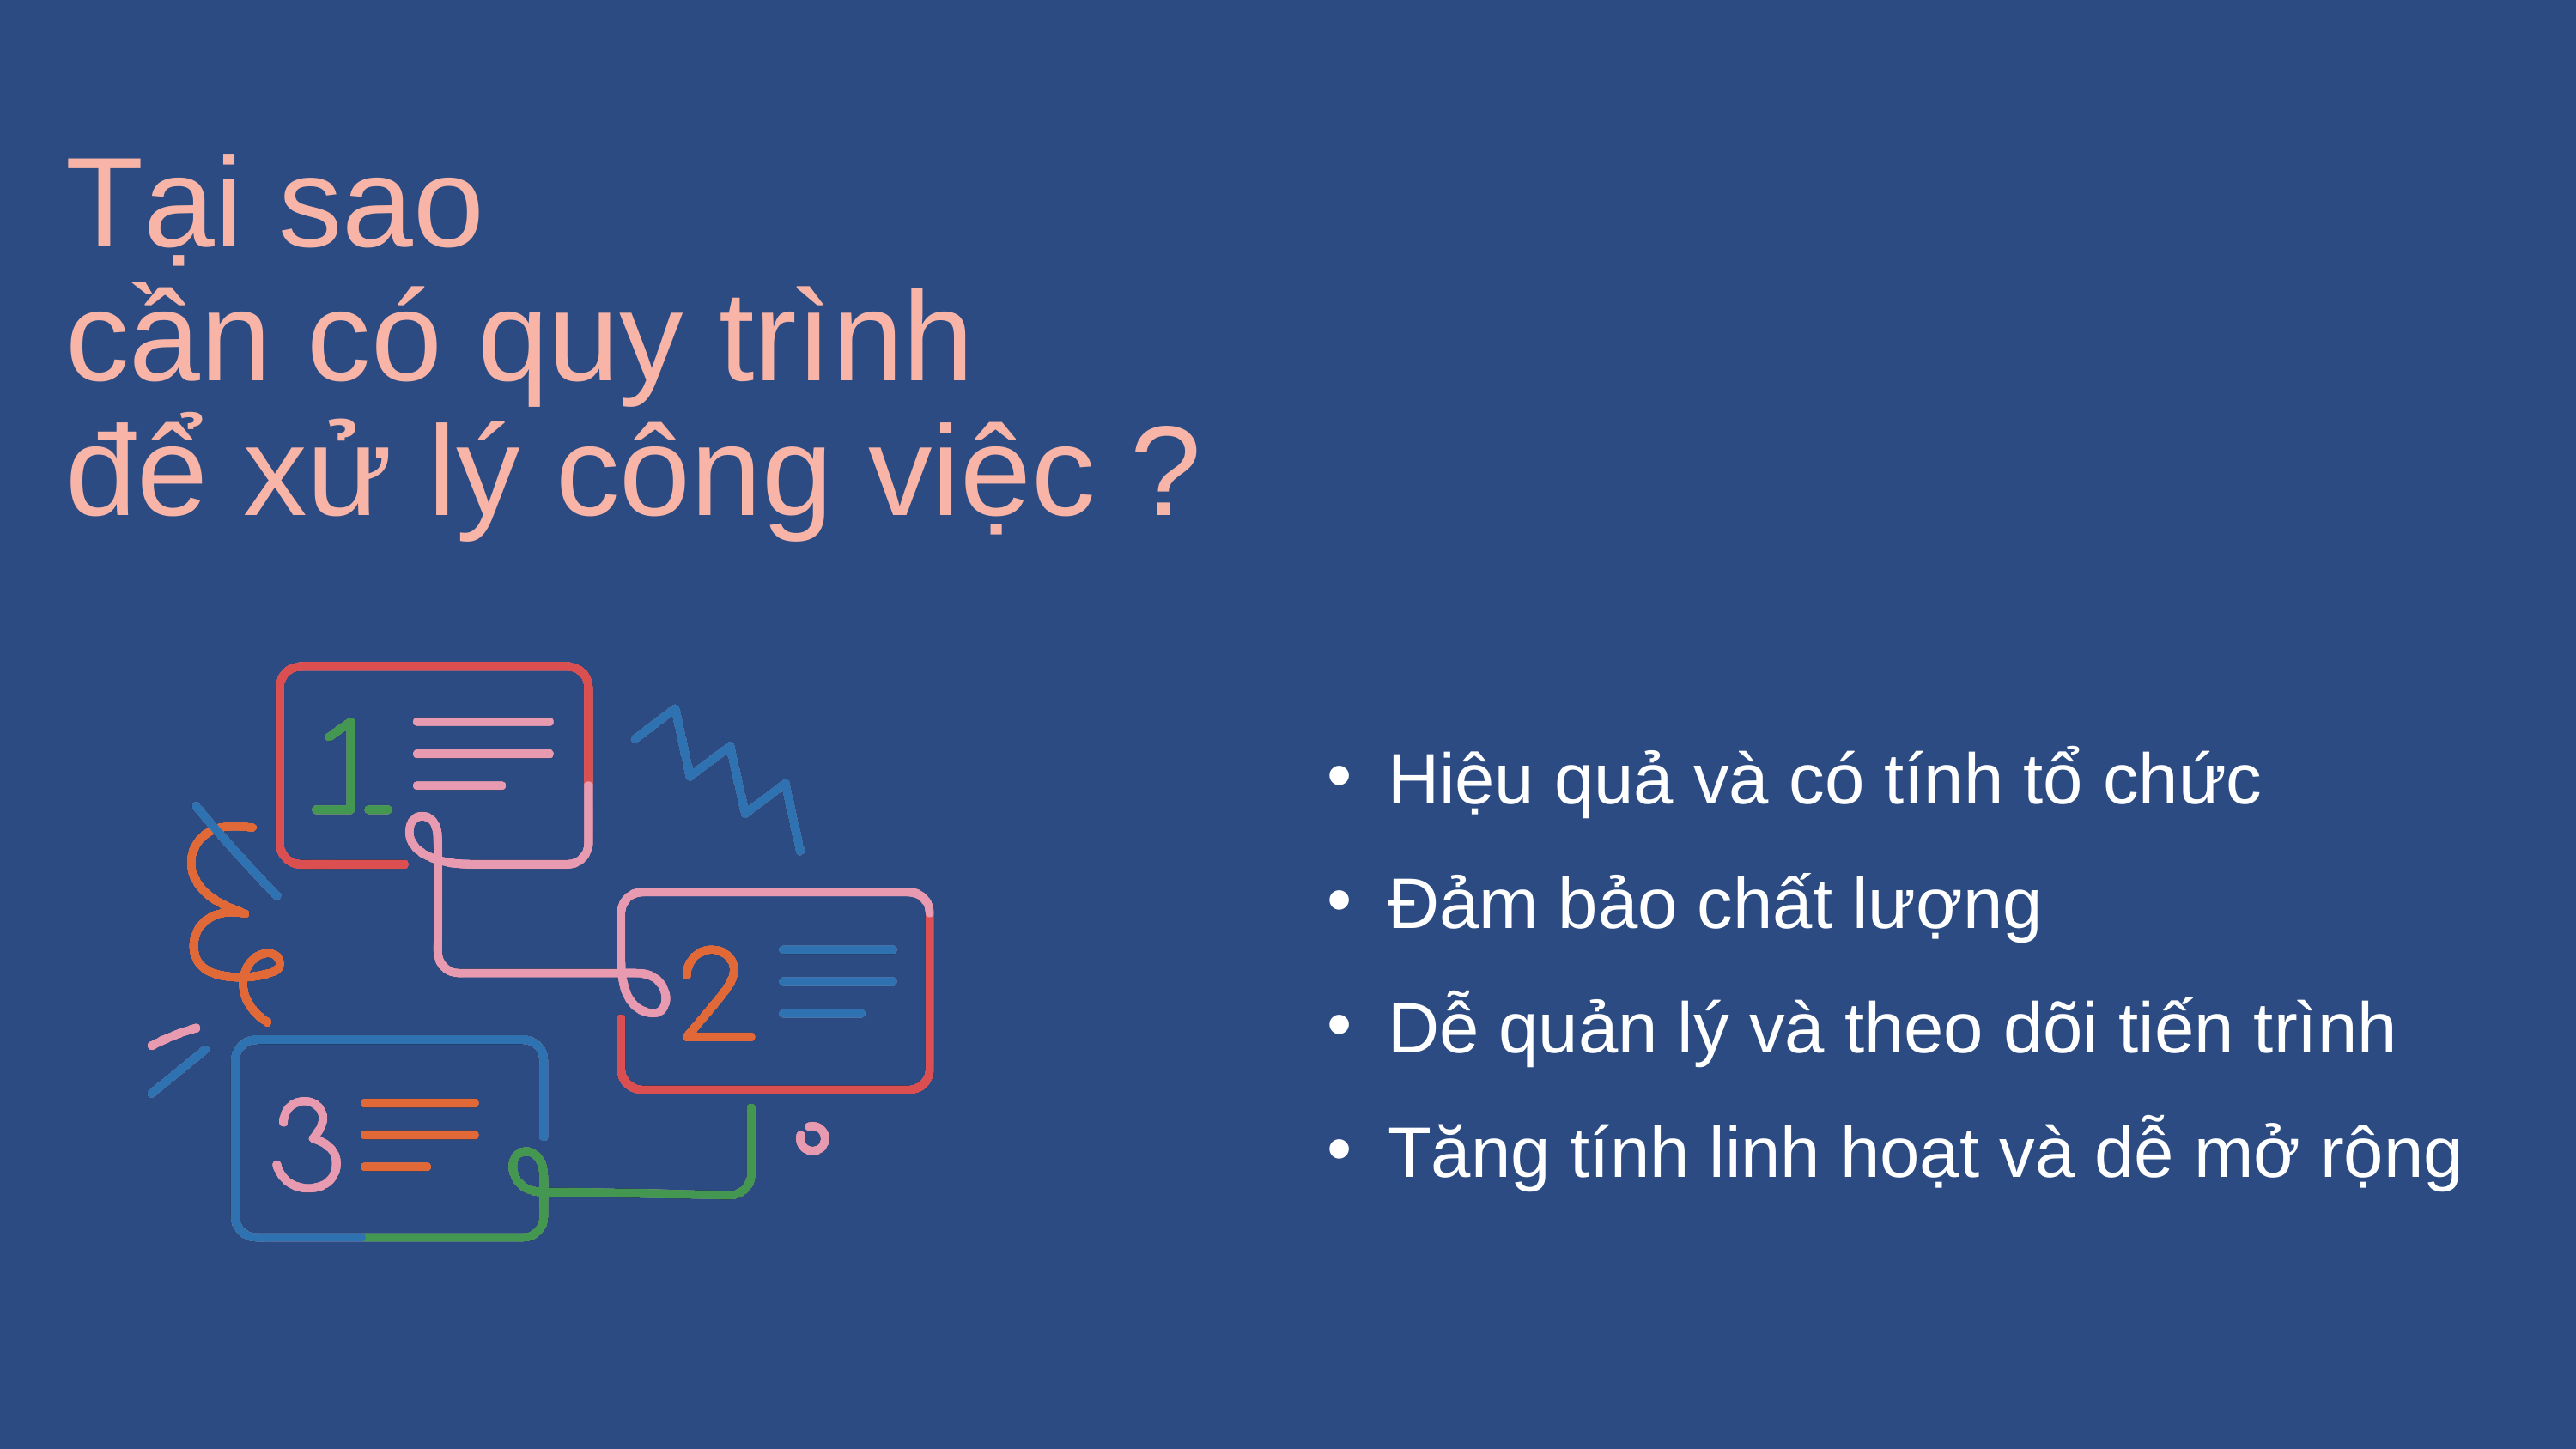

Tại sao
cần có quy trình
để xử lý công việc ?

Hiệu quả và có tính tổ chức
Đảm bảo chất lượng
Dễ quản lý và theo dõi tiến trình
Tăng tính linh hoạt và dễ mở rộng